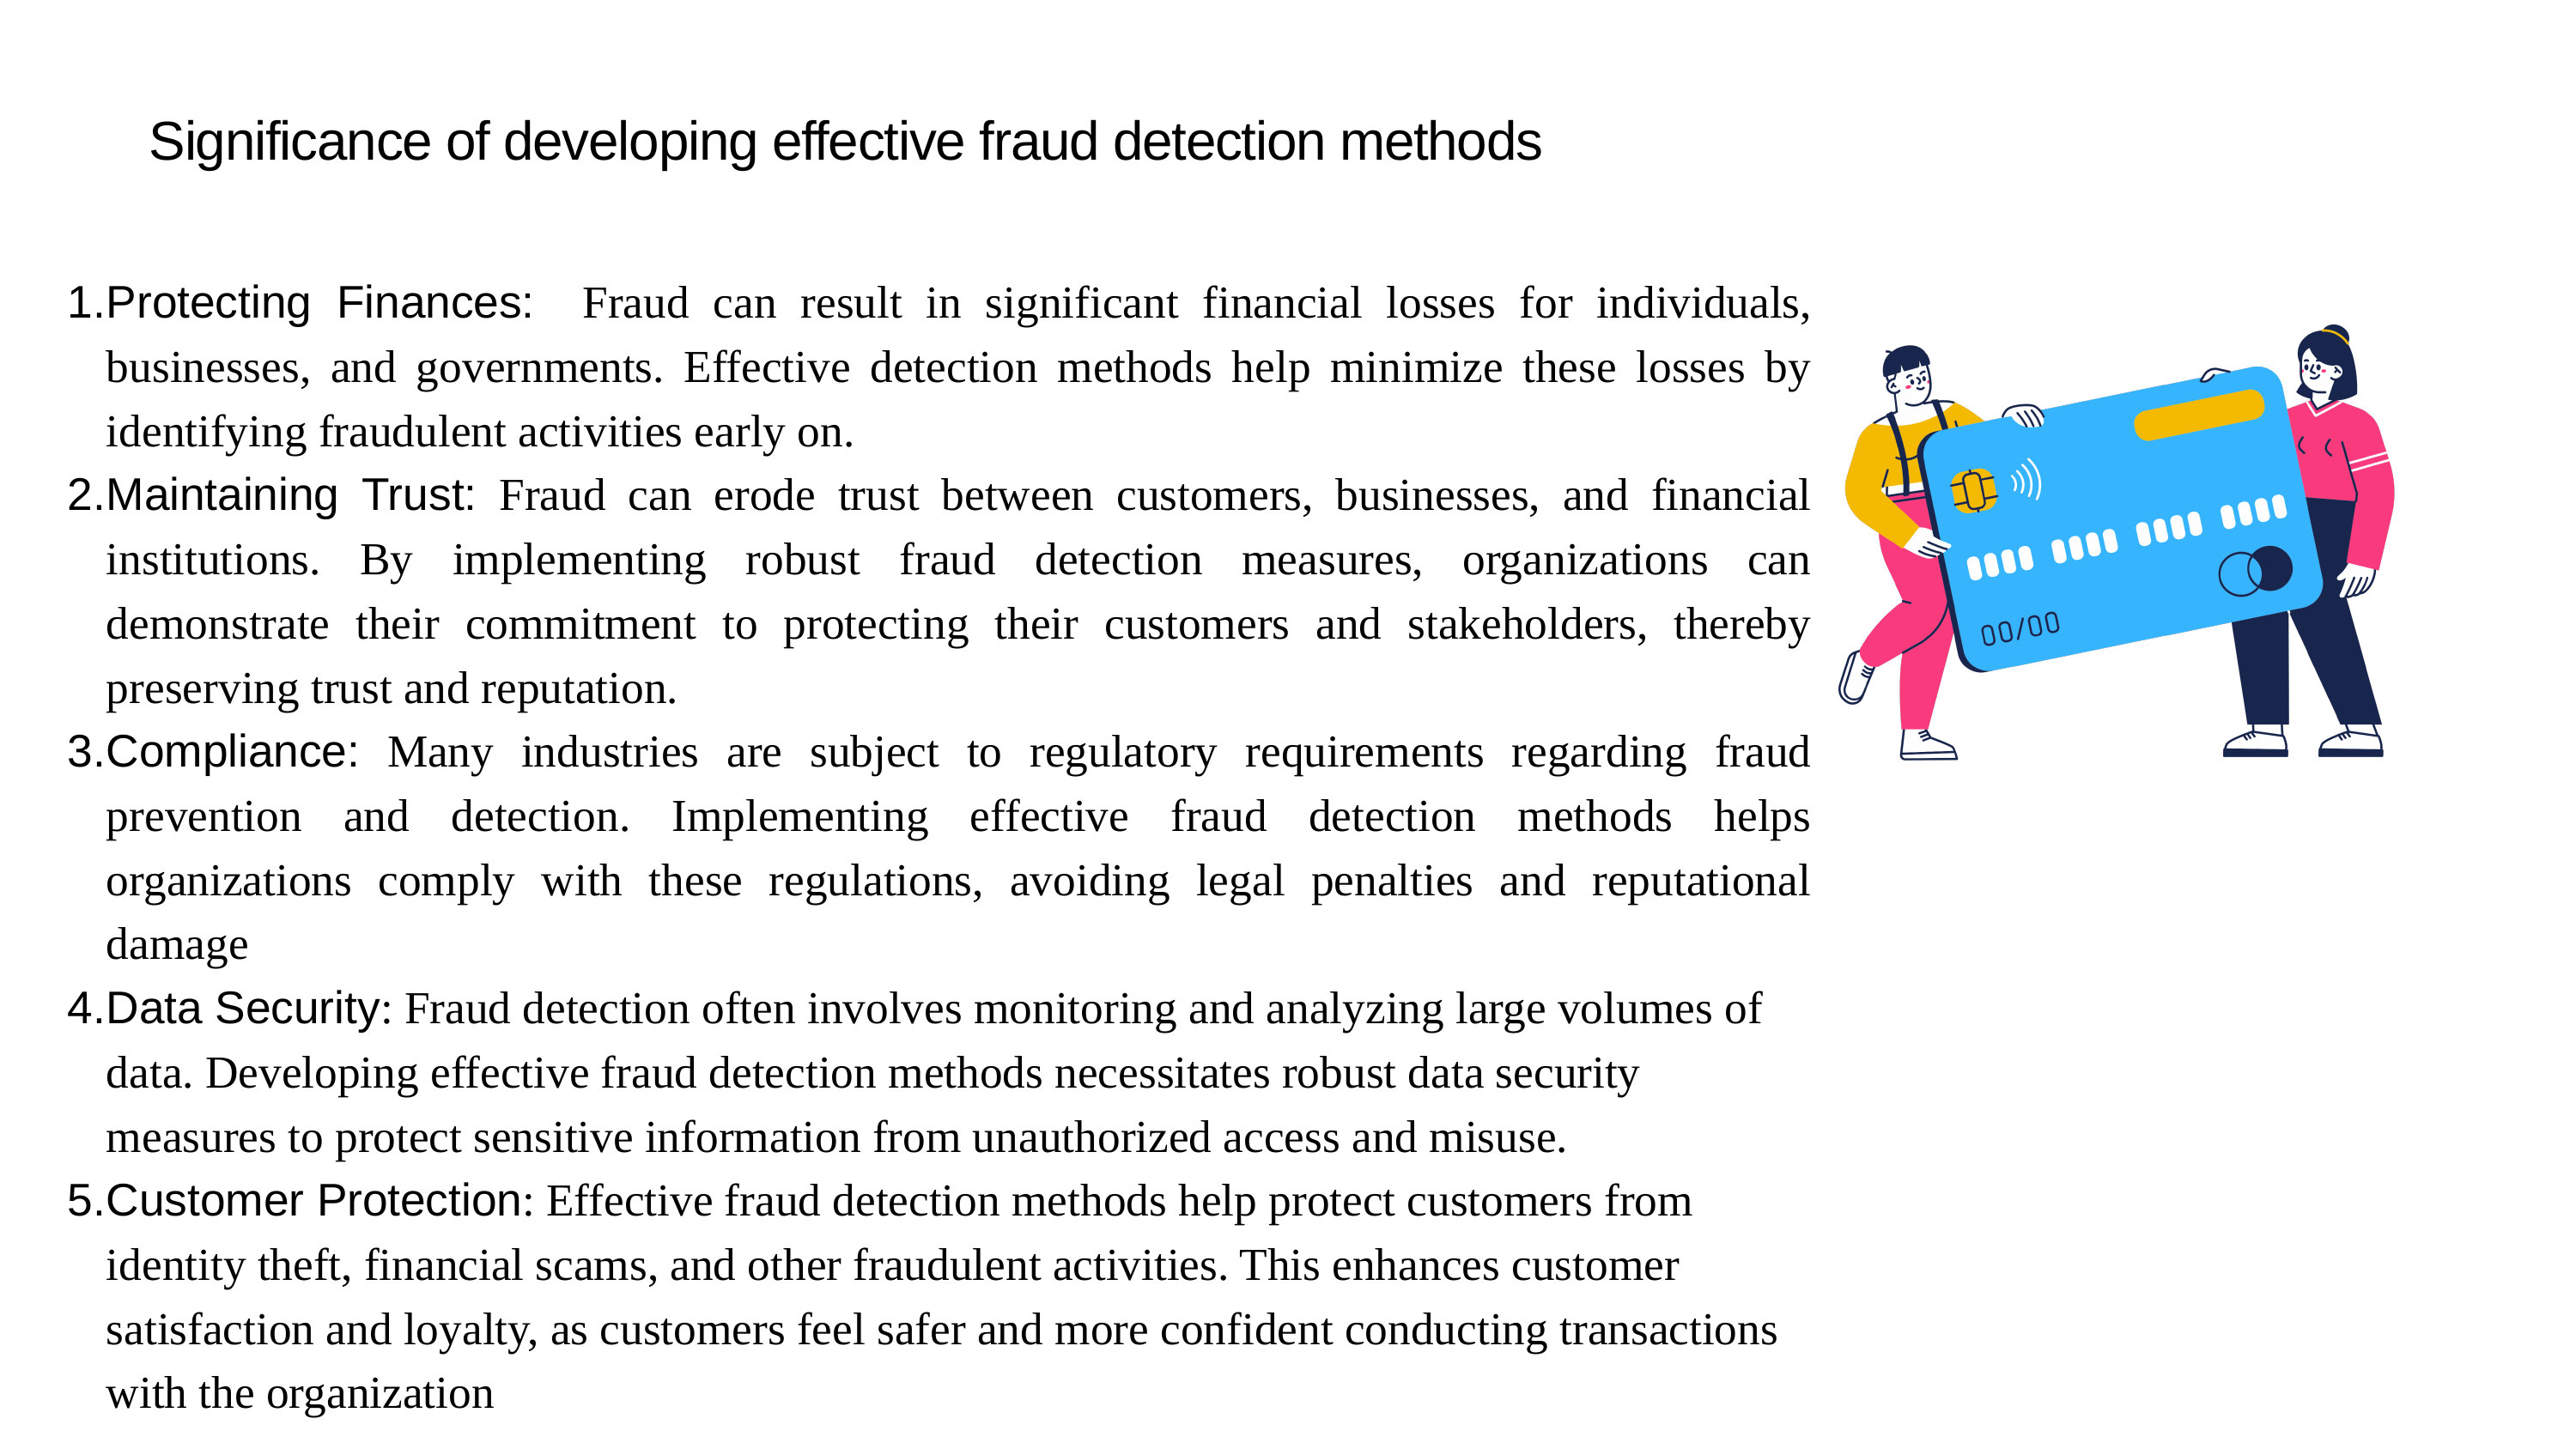

Significance of developing effective fraud detection methods
Protecting Finances:  Fraud can result in significant financial losses for individuals, businesses, and governments. Effective detection methods help minimize these losses by identifying fraudulent activities early on.
Maintaining Trust: Fraud can erode trust between customers, businesses, and financial institutions. By implementing robust fraud detection measures, organizations can demonstrate their commitment to protecting their customers and stakeholders, thereby preserving trust and reputation.
Compliance: Many industries are subject to regulatory requirements regarding fraud prevention and detection. Implementing effective fraud detection methods helps organizations comply with these regulations, avoiding legal penalties and reputational damage
Data Security: Fraud detection often involves monitoring and analyzing large volumes of data. Developing effective fraud detection methods necessitates robust data security measures to protect sensitive information from unauthorized access and misuse.
Customer Protection: Effective fraud detection methods help protect customers from identity theft, financial scams, and other fraudulent activities. This enhances customer satisfaction and loyalty, as customers feel safer and more confident conducting transactions with the organization